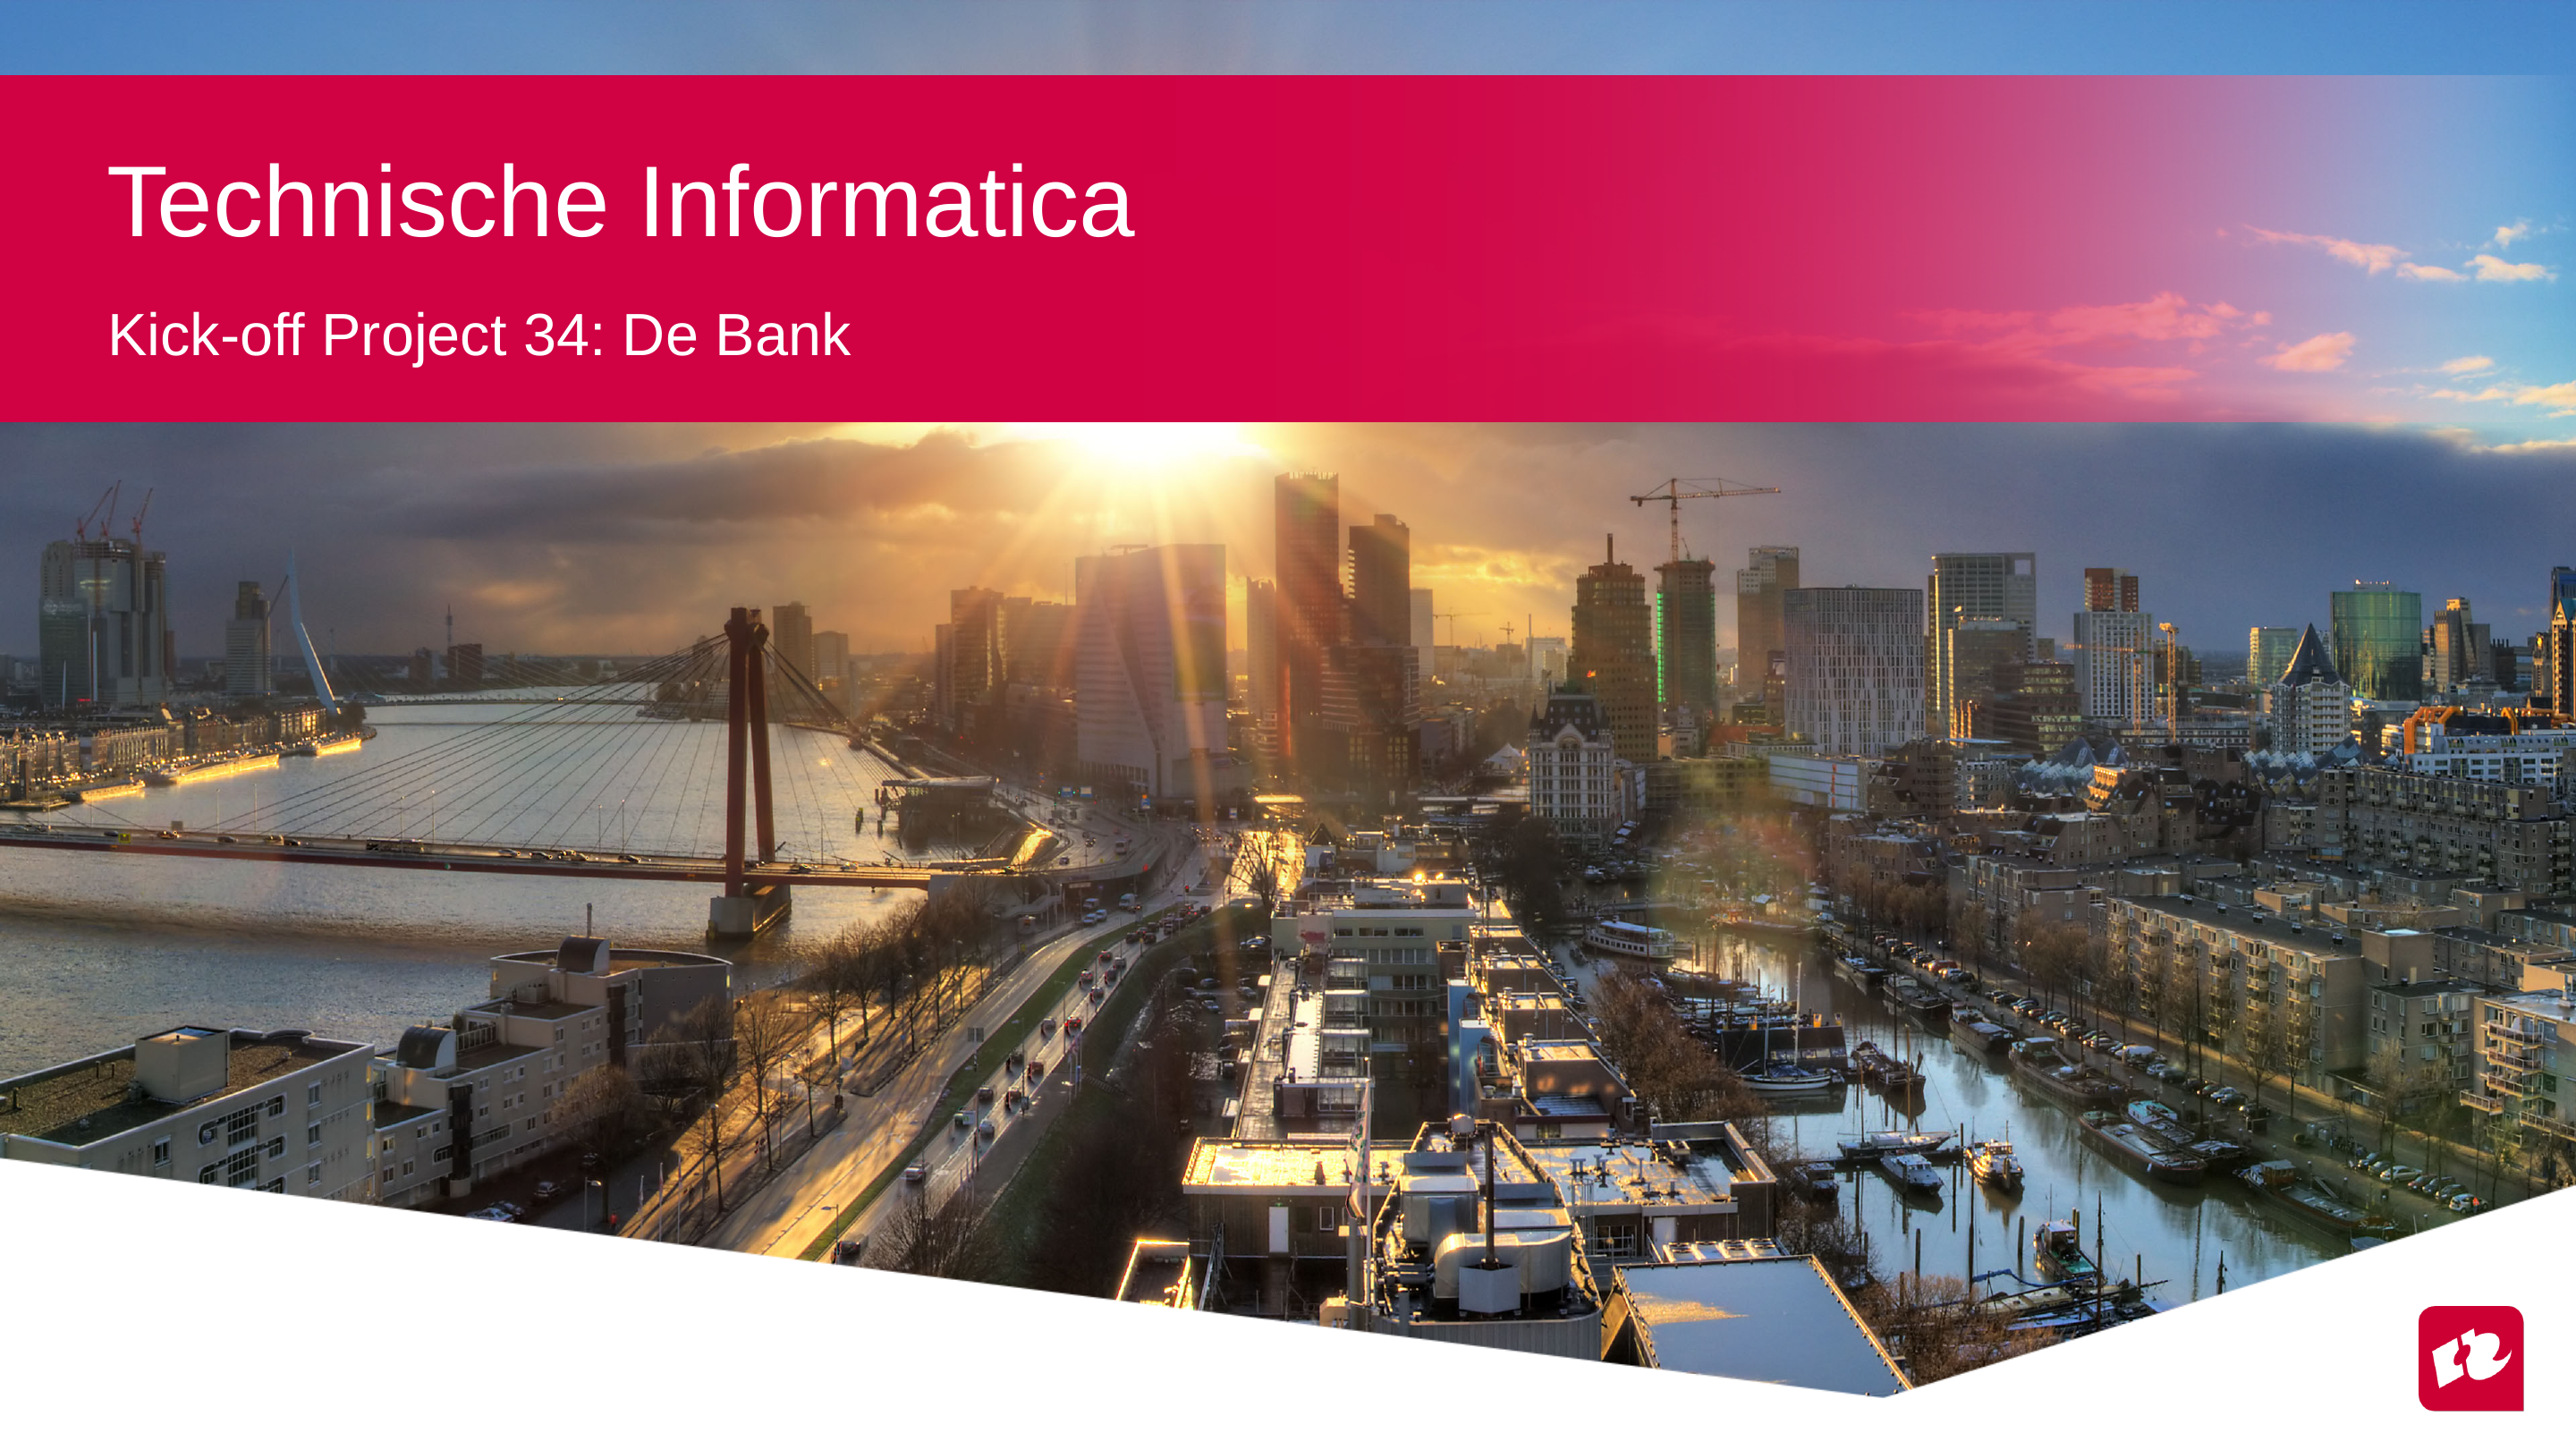

# Technische Informatica
Kick-off Project 34: De Bank